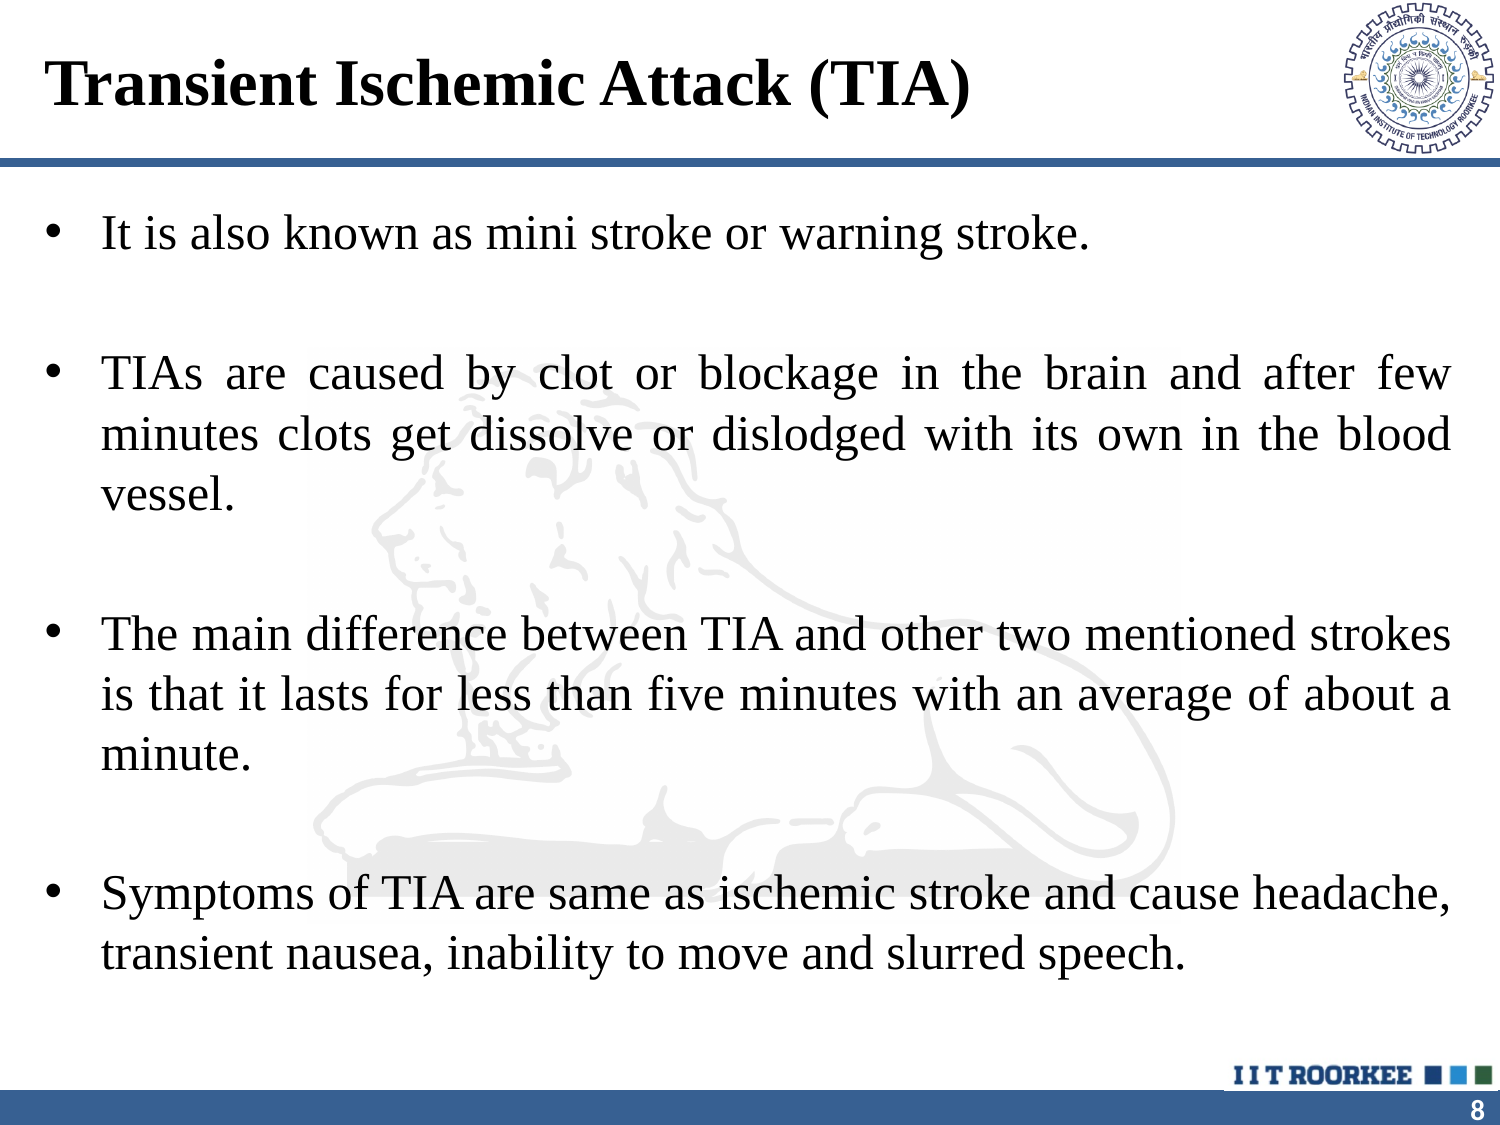

# Transient Ischemic Attack (TIA)
It is also known as mini stroke or warning stroke.

TIAs are caused by clot or blockage in the brain and after few minutes clots get dissolve or dislodged with its own in the blood vessel.

The main difference between TIA and other two mentioned strokes is that it lasts for less than five minutes with an average of about a minute.

Symptoms of TIA are same as ischemic stroke and cause headache, transient nausea, inability to move and slurred speech.